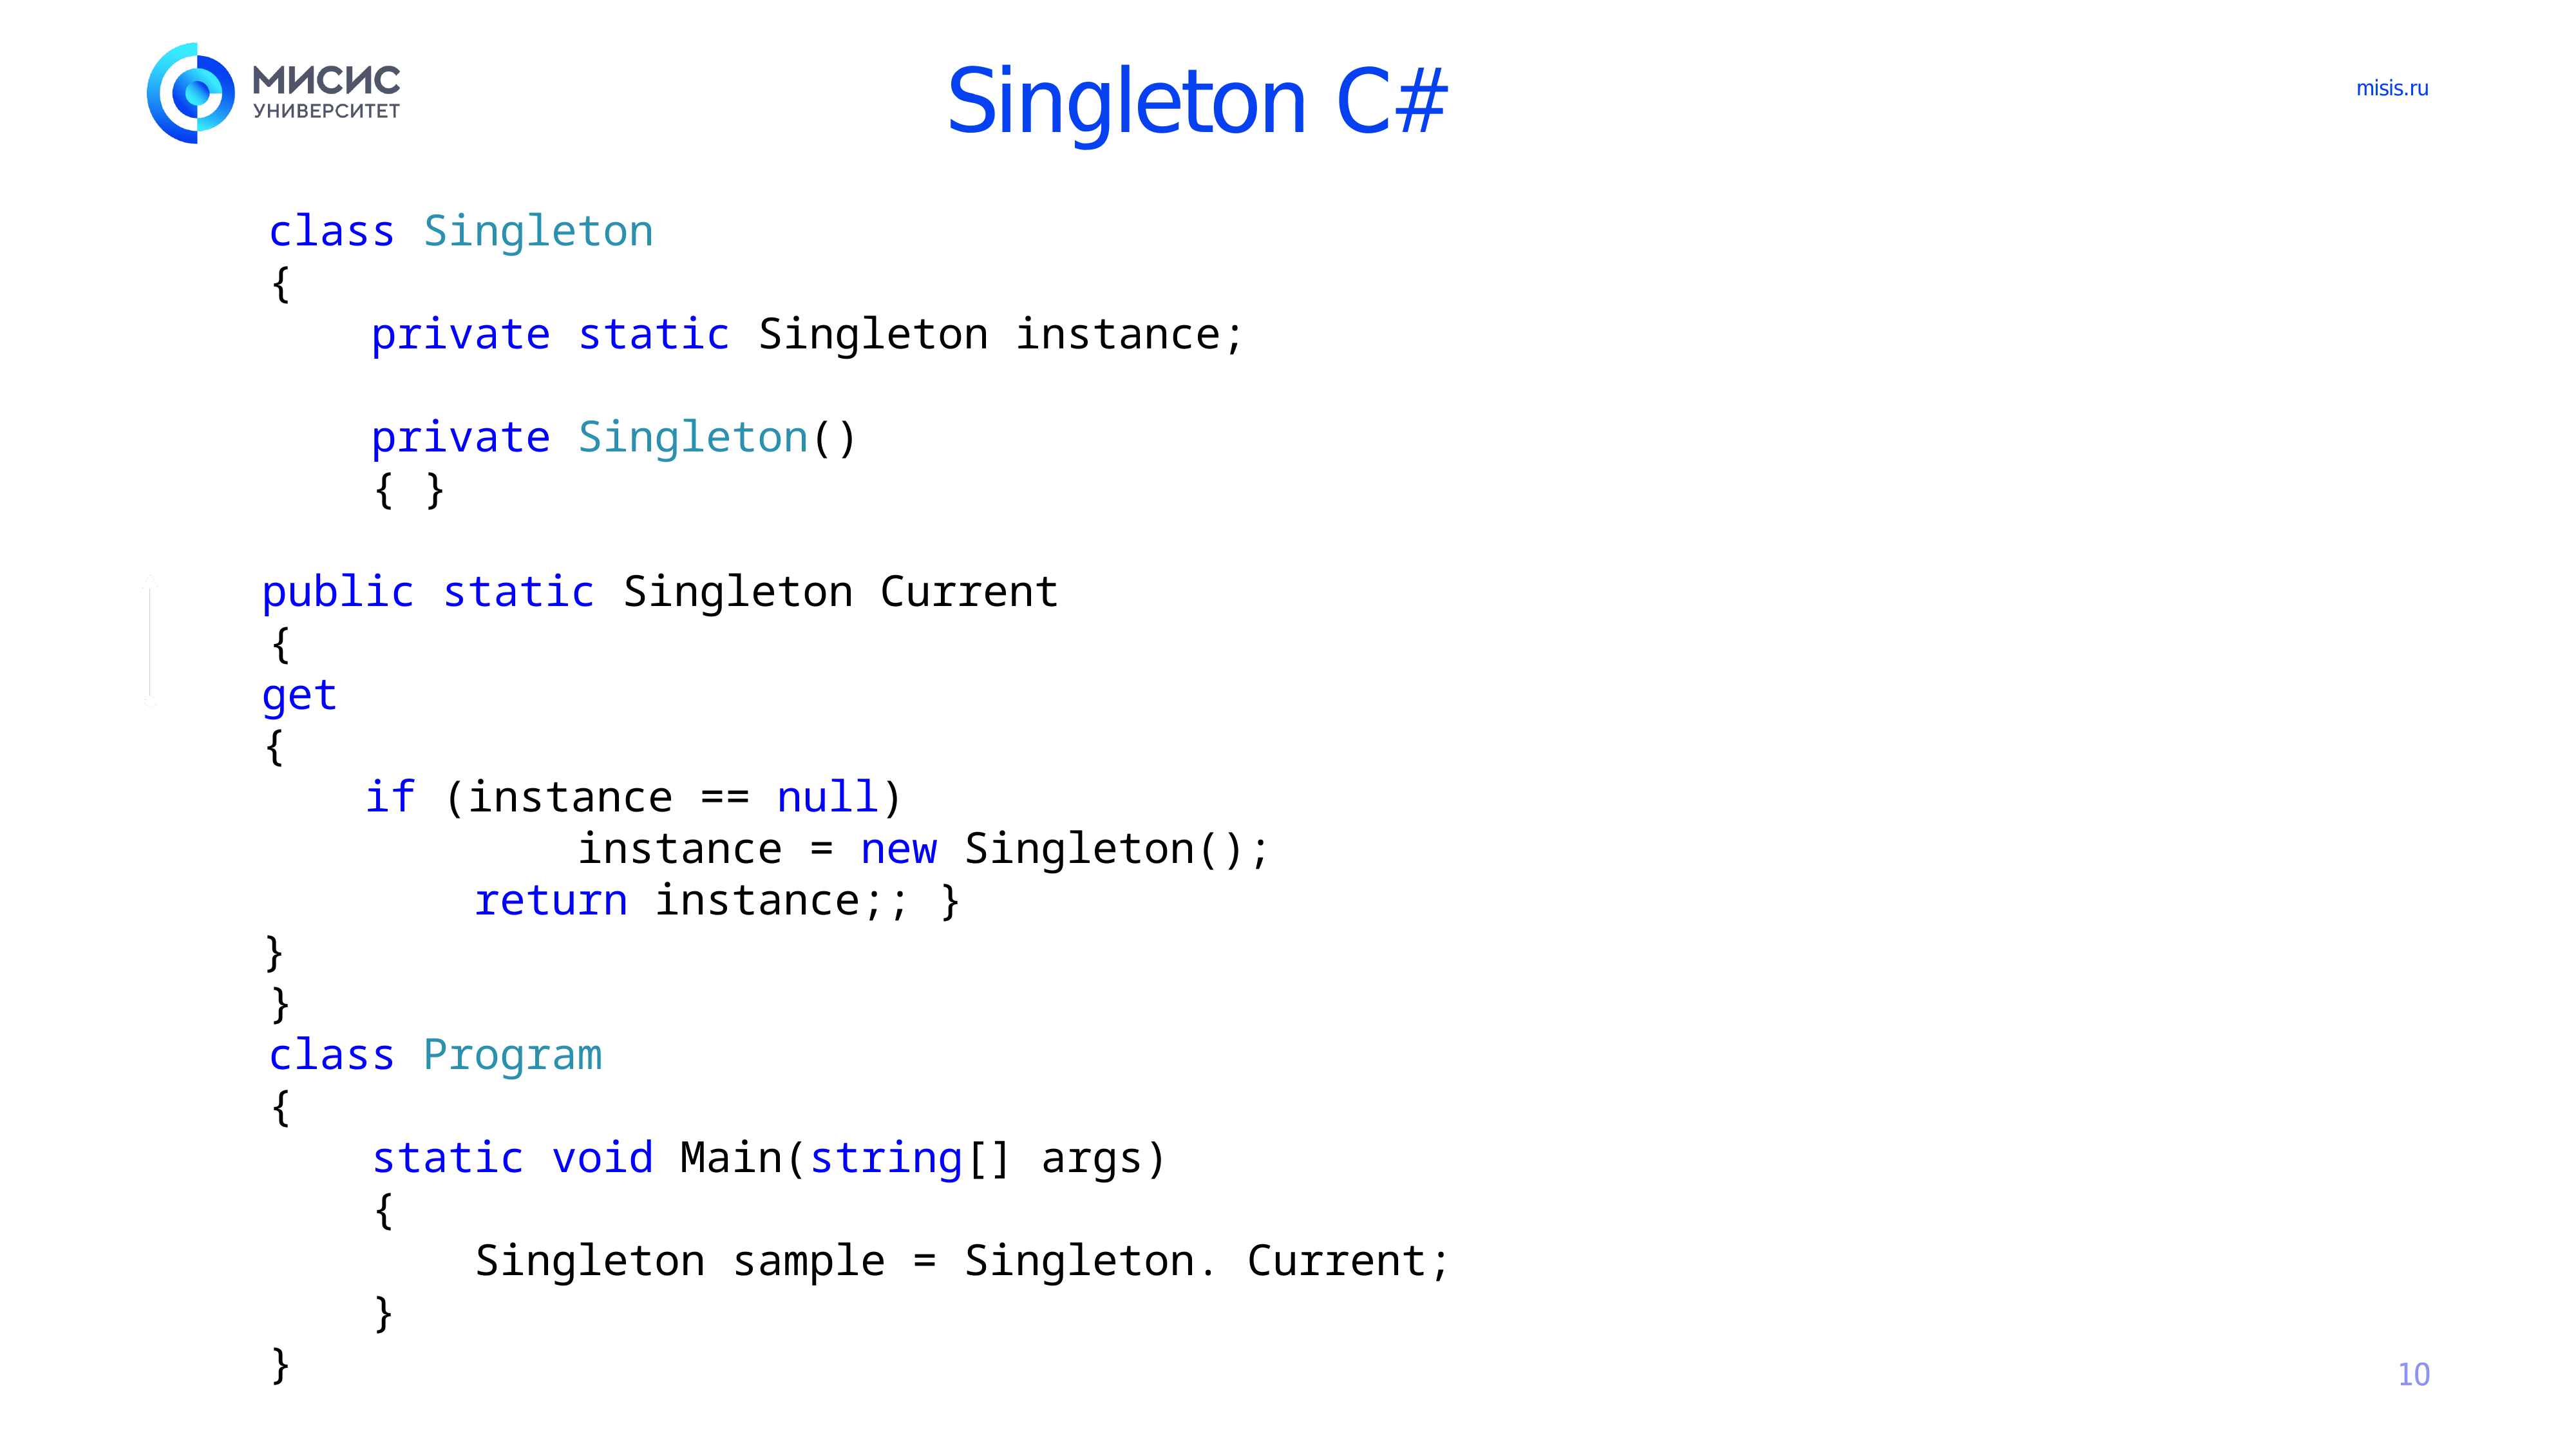

# Singleton C#
    class Singleton
    {
        private static Singleton instance;

        private Singleton()
        { }

	public static Singleton Current
    {
	get
	{
	    if (instance == null)
                instance = new Singleton();
            return instance;; }
	}
    }
    class Program
    {
        static void Main(string[] args)
        {
            Singleton sample = Singleton. Current;
        }
    }
10